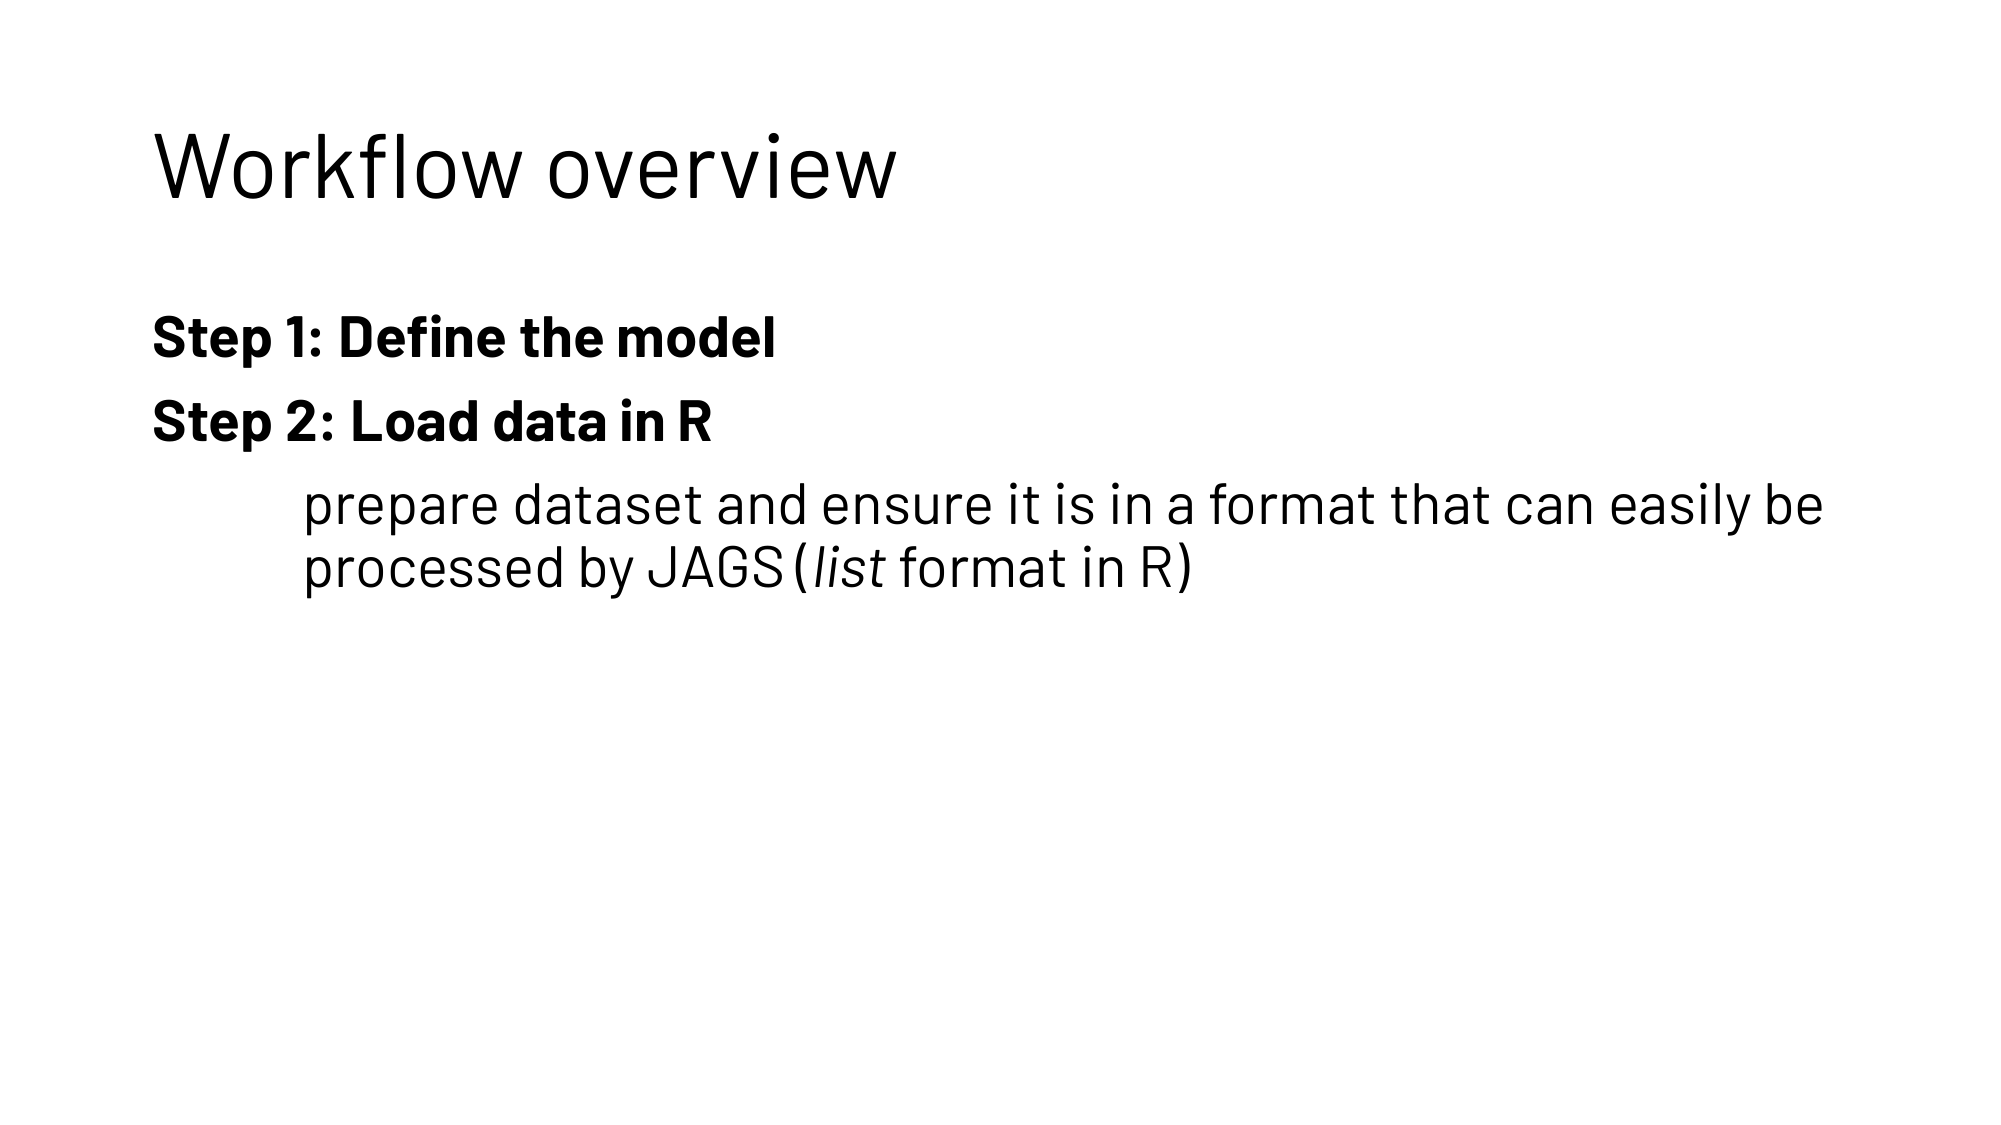

# Workflow overview
Step 1: Define the model
Step 2: Load data in R
	prepare dataset and ensure it is in a format that can easily be 	processed by JAGS (list format in R)